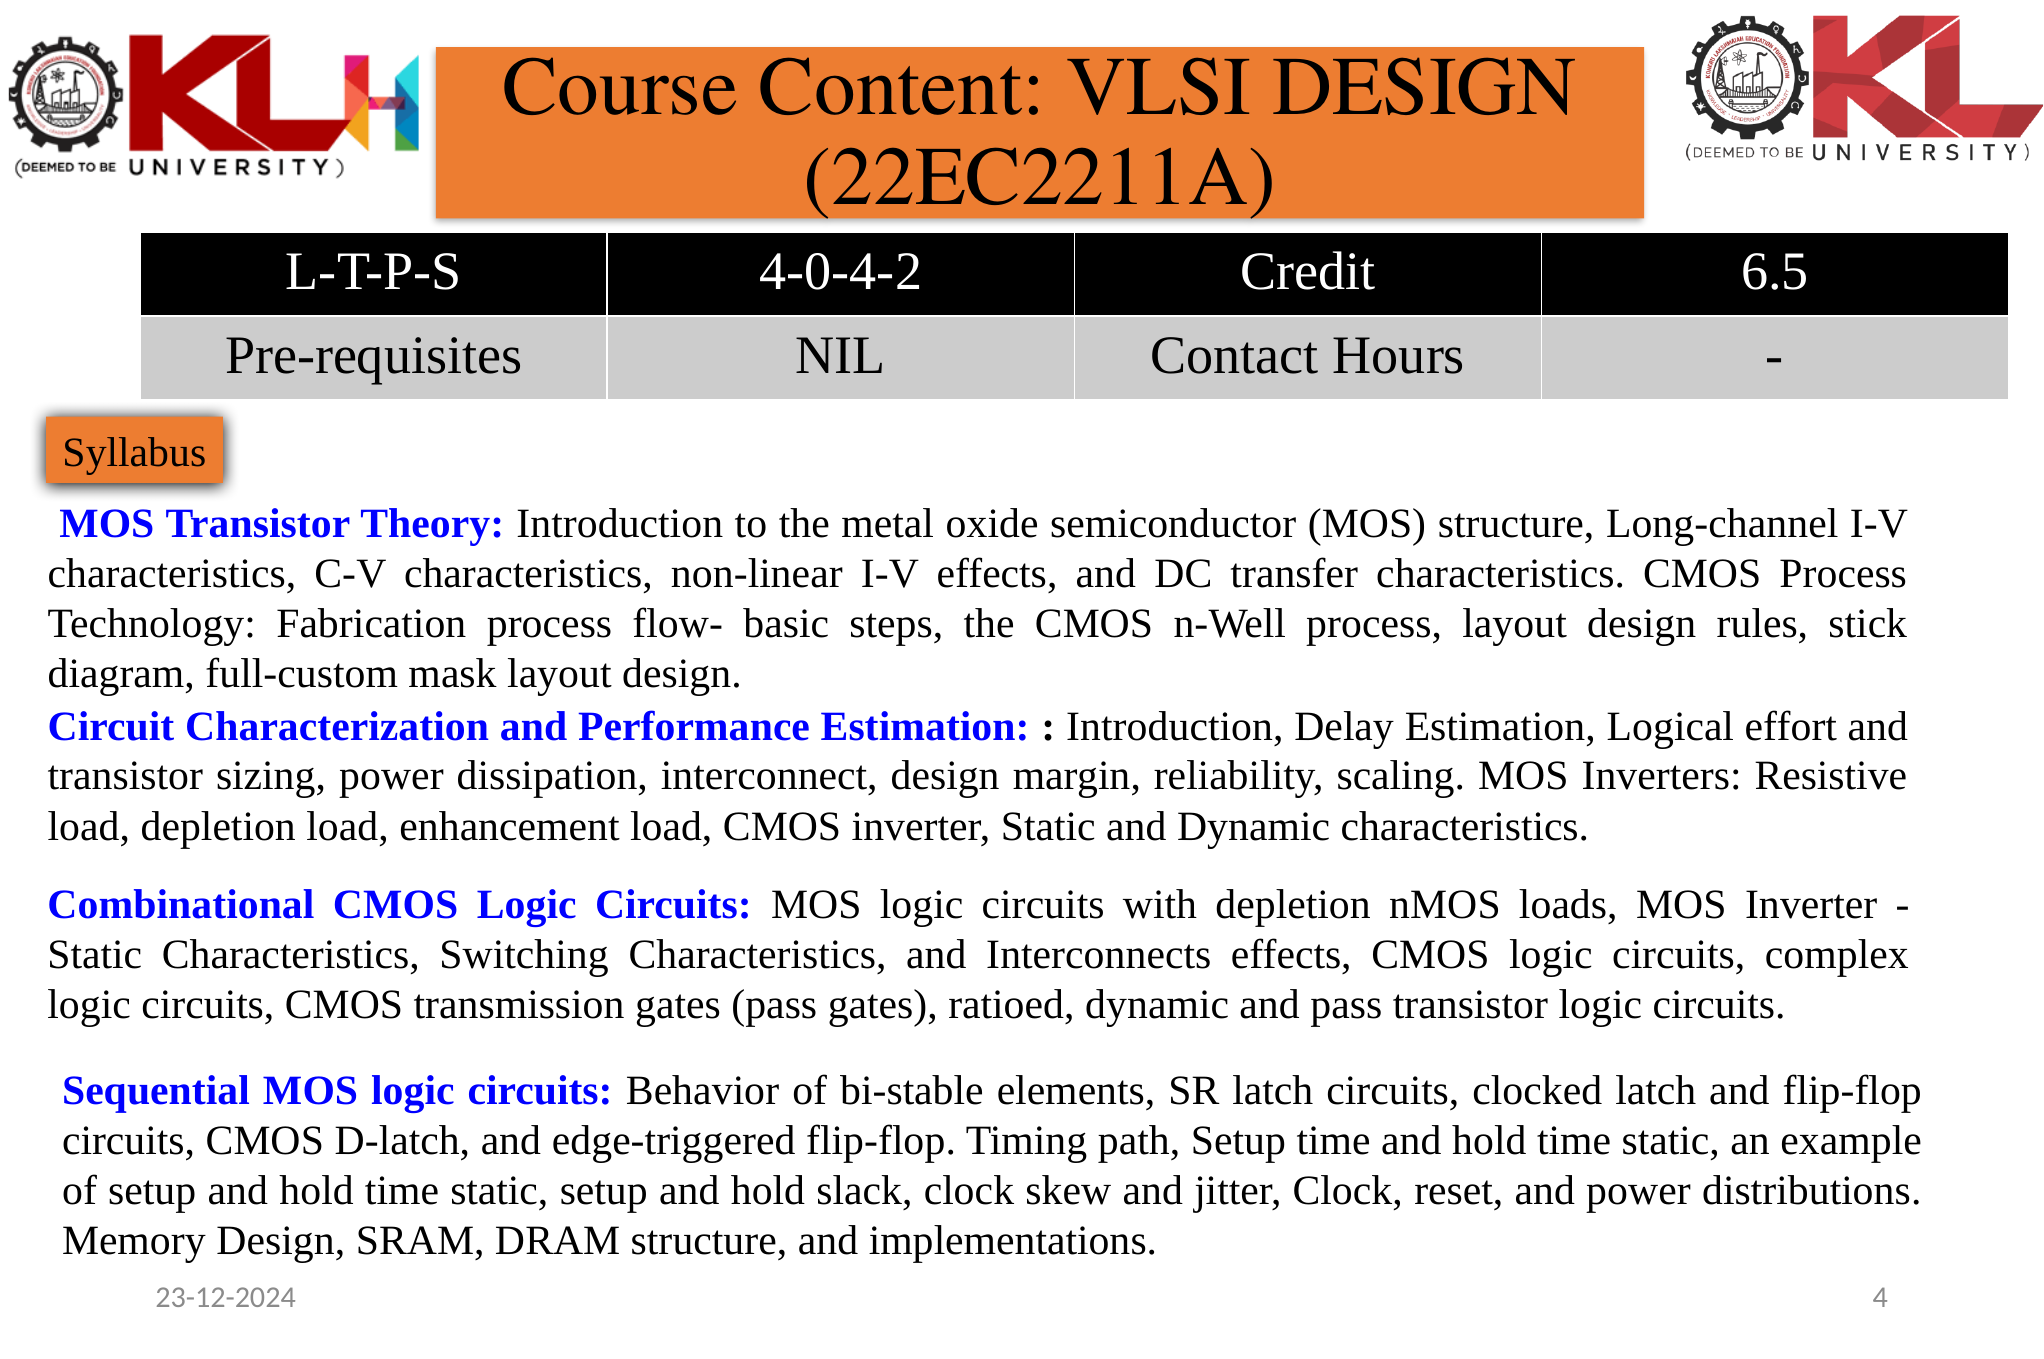

# Course Content: VLSI DESIGN (22EC2211A)
| L-T-P-S | 4-0-4-2 | Credit | 6.5 |
| --- | --- | --- | --- |
| Pre-requisites | NIL | Contact Hours | - |
Syllabus
 MOS Transistor Theory: Introduction to the metal oxide semiconductor (MOS) structure, Long-channel I-V characteristics, C-V characteristics, non-linear I-V effects, and DC transfer characteristics. CMOS Process Technology: Fabrication process flow- basic steps, the CMOS n-Well process, layout design rules, stick diagram, full-custom mask layout design.
Circuit Characterization and Performance Estimation: : Introduction, Delay Estimation, Logical effort and transistor sizing, power dissipation, interconnect, design margin, reliability, scaling. MOS Inverters: Resistive load, depletion load, enhancement load, CMOS inverter, Static and Dynamic characteristics.
Combinational CMOS Logic Circuits: MOS logic circuits with depletion nMOS loads, MOS Inverter - Static Characteristics, Switching Characteristics, and Interconnects effects, CMOS logic circuits, complex logic circuits, CMOS transmission gates (pass gates), ratioed, dynamic and pass transistor logic circuits.
Sequential MOS logic circuits: Behavior of bi-stable elements, SR latch circuits, clocked latch and flip-flop circuits, CMOS D-latch, and edge-triggered flip-flop. Timing path, Setup time and hold time static, an example of setup and hold time static, setup and hold slack, clock skew and jitter, Clock, reset, and power distributions. Memory Design, SRAM, DRAM structure, and implementations.
23-12-2024
4